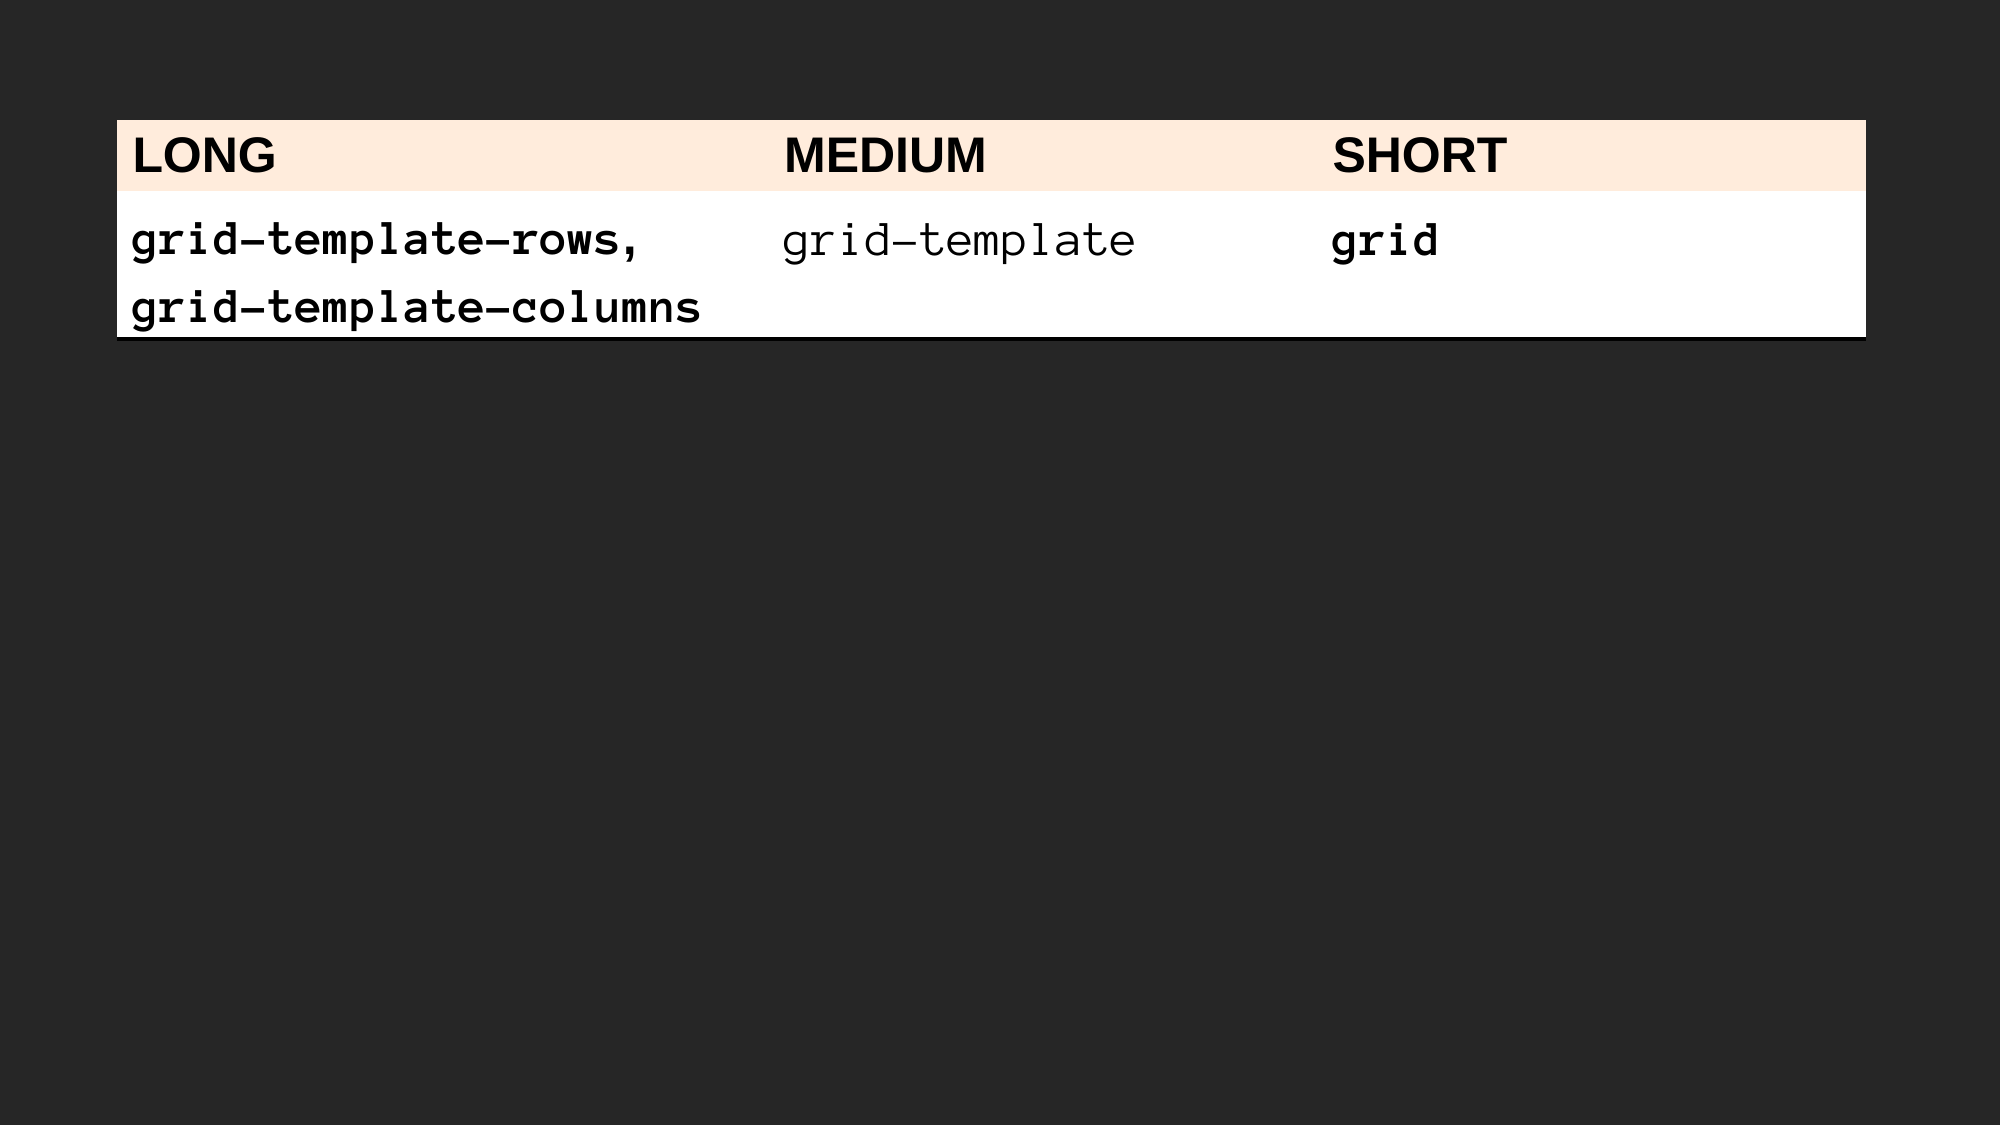

| LONG | MEDIUM | SHORT |
| --- | --- | --- |
| grid-template-rows, grid-template-columns | grid-template | grid |